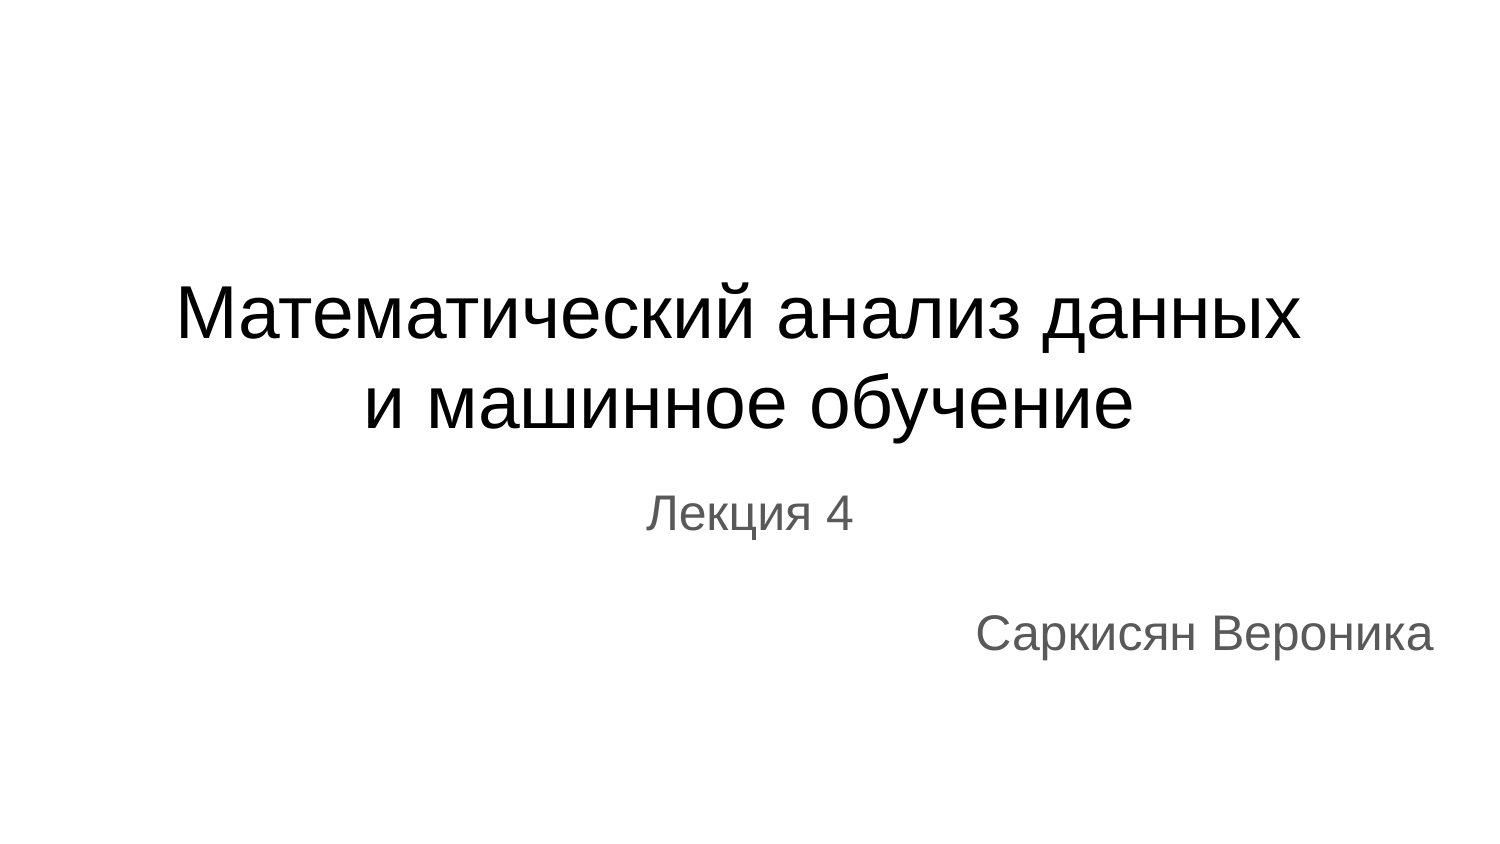

# Математический анализ данных
и машинное обучение
Лекция 4

Саркисян Вероника